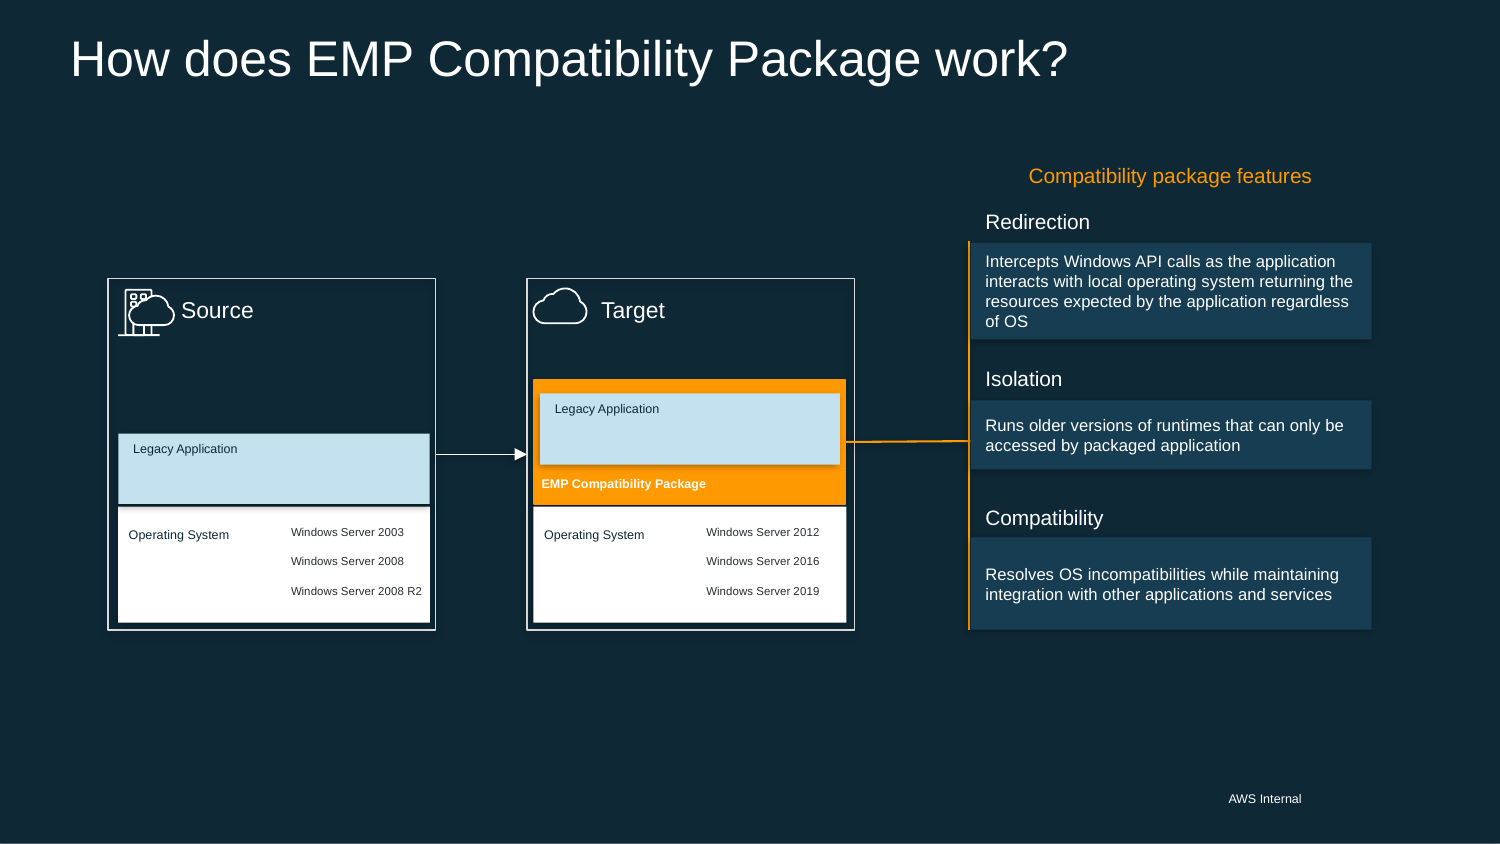

# How does EMP Compatibility Package work?
Compatibility package features
Redirection
Intercepts Windows API calls as the application interacts with local operating system returning the resources expected by the application regardless of OS

Source
Target

Isolation

Legacy Application
Runs older versions of runtimes that can only be accessed by packaged application
Legacy Application
EMP Compatibility Package
Compatibility

Windows Server 2003
Windows Server 2012
Operating System
Operating System
Resolves OS incompatibilities while maintaining integration with other applications and services
Windows Server 2008
Windows Server 2016
Windows Server 2008 R2
Windows Server 2019
AWS Internal